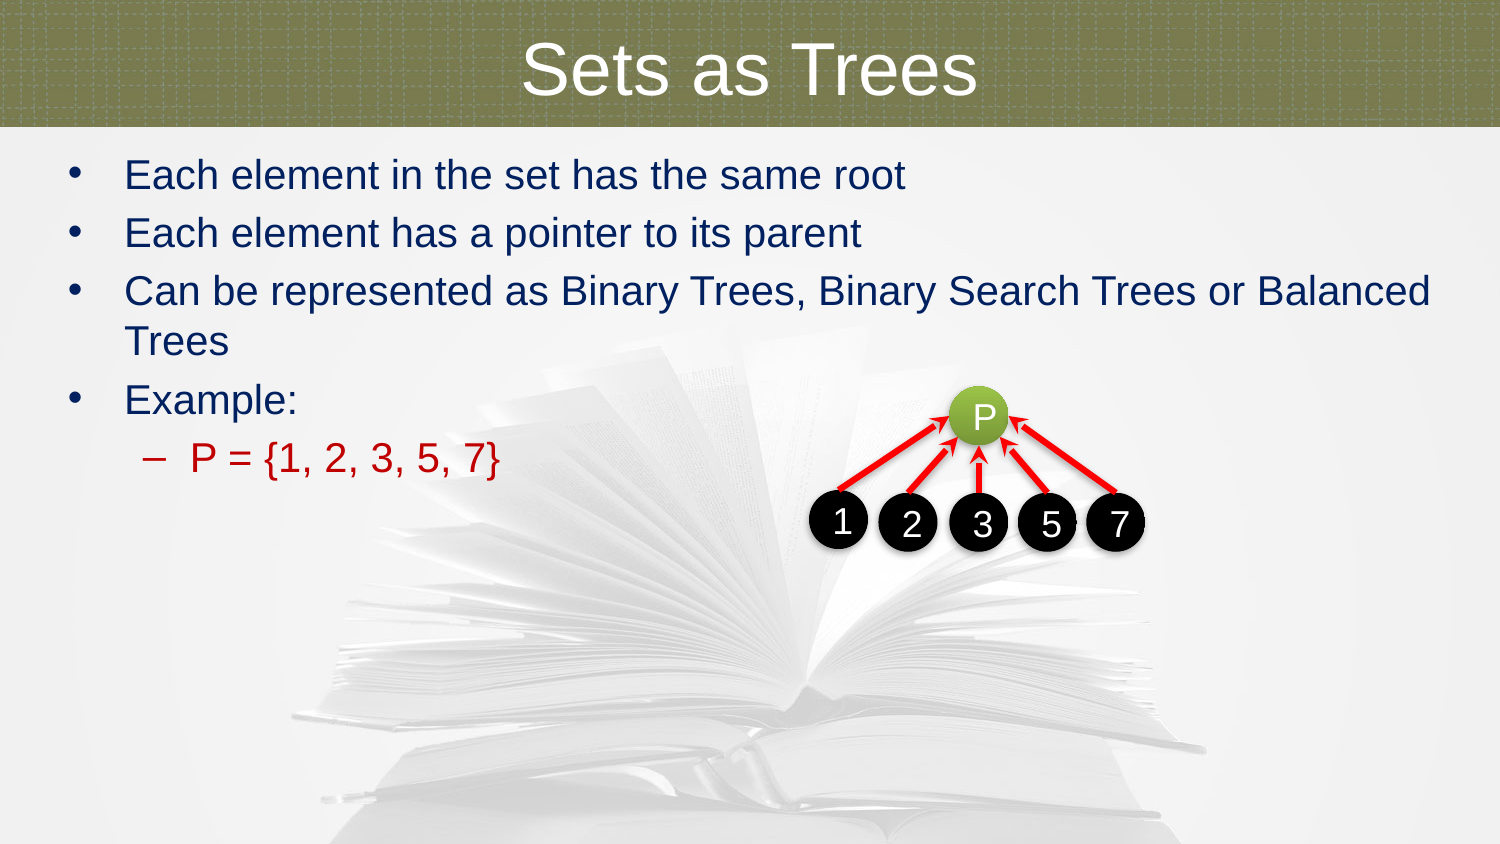

Sets as Trees
Each element in the set has the same root
Each element has a pointer to its parent
Can be represented as Binary Trees, Binary Search Trees or Balanced Trees
Example:
P = {1, 2, 3, 5, 7}
P
1
2
3
5
7